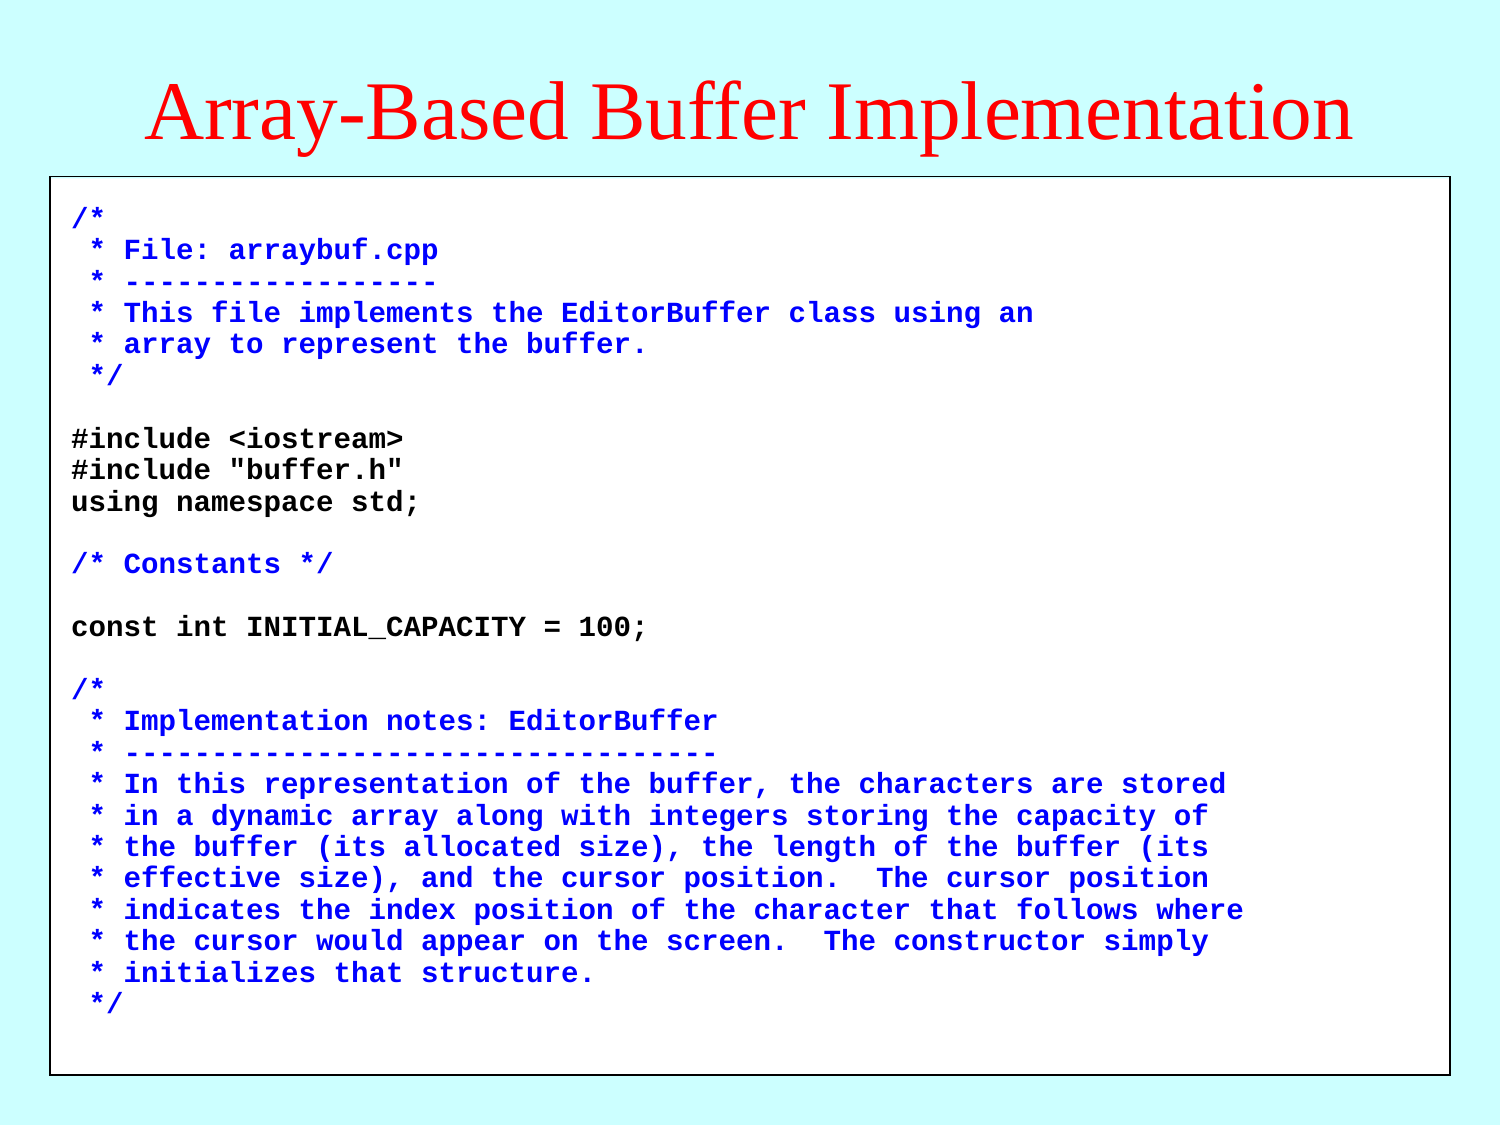

# Array-Based Buffer Implementation

/*
 * File: arraybuf.cpp
 * ------------------
 * This file implements the EditorBuffer class using an
 * array to represent the buffer.
 */

#include <iostream>
#include "buffer.h"
using namespace std;

/* Constants */

const int INITIAL_CAPACITY = 100;

/*
 * Implementation notes: EditorBuffer
 * ----------------------------------
 * In this representation of the buffer, the characters are stored
 * in a dynamic array along with integers storing the capacity of
 * the buffer (its allocated size), the length of the buffer (its
 * effective size), and the cursor position.  The cursor position
 * indicates the index position of the character that follows where
 * the cursor would appear on the screen.  The constructor simply
 * initializes that structure.
 */